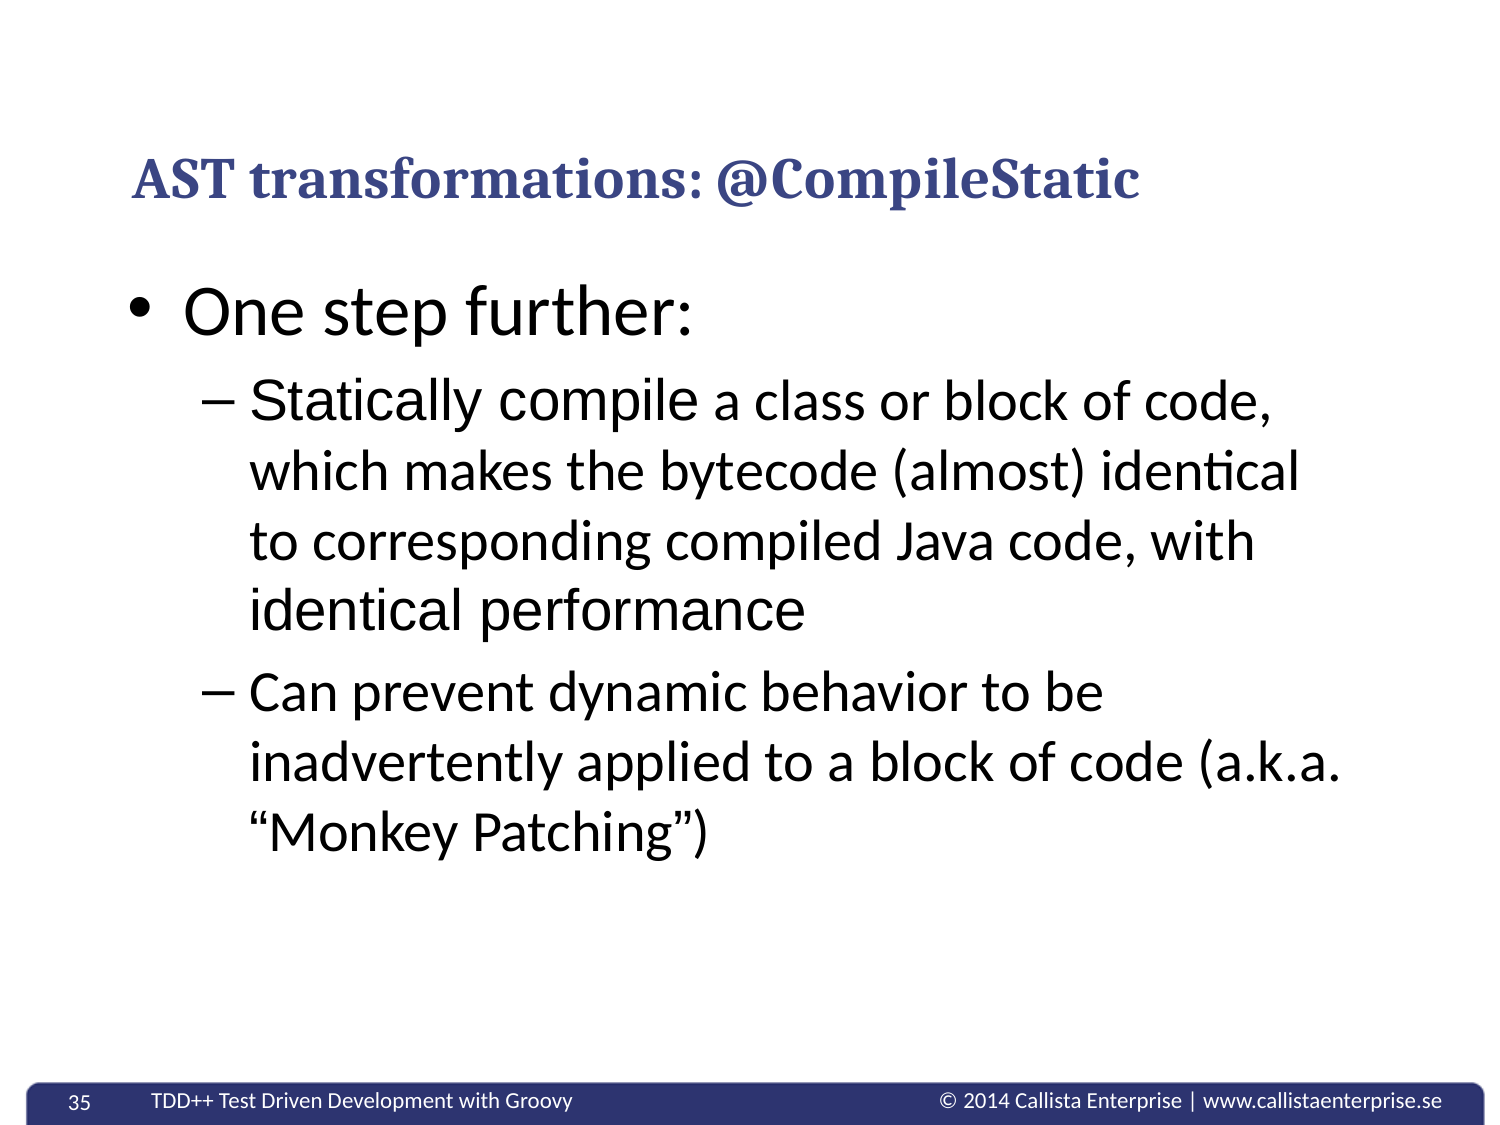

# AST transformations: @CompileStatic
One step further:
Statically compile a class or block of code, which makes the bytecode (almost) identical to corresponding compiled Java code, with identical performance
Can prevent dynamic behavior to be inadvertently applied to a block of code (a.k.a. “Monkey Patching”)